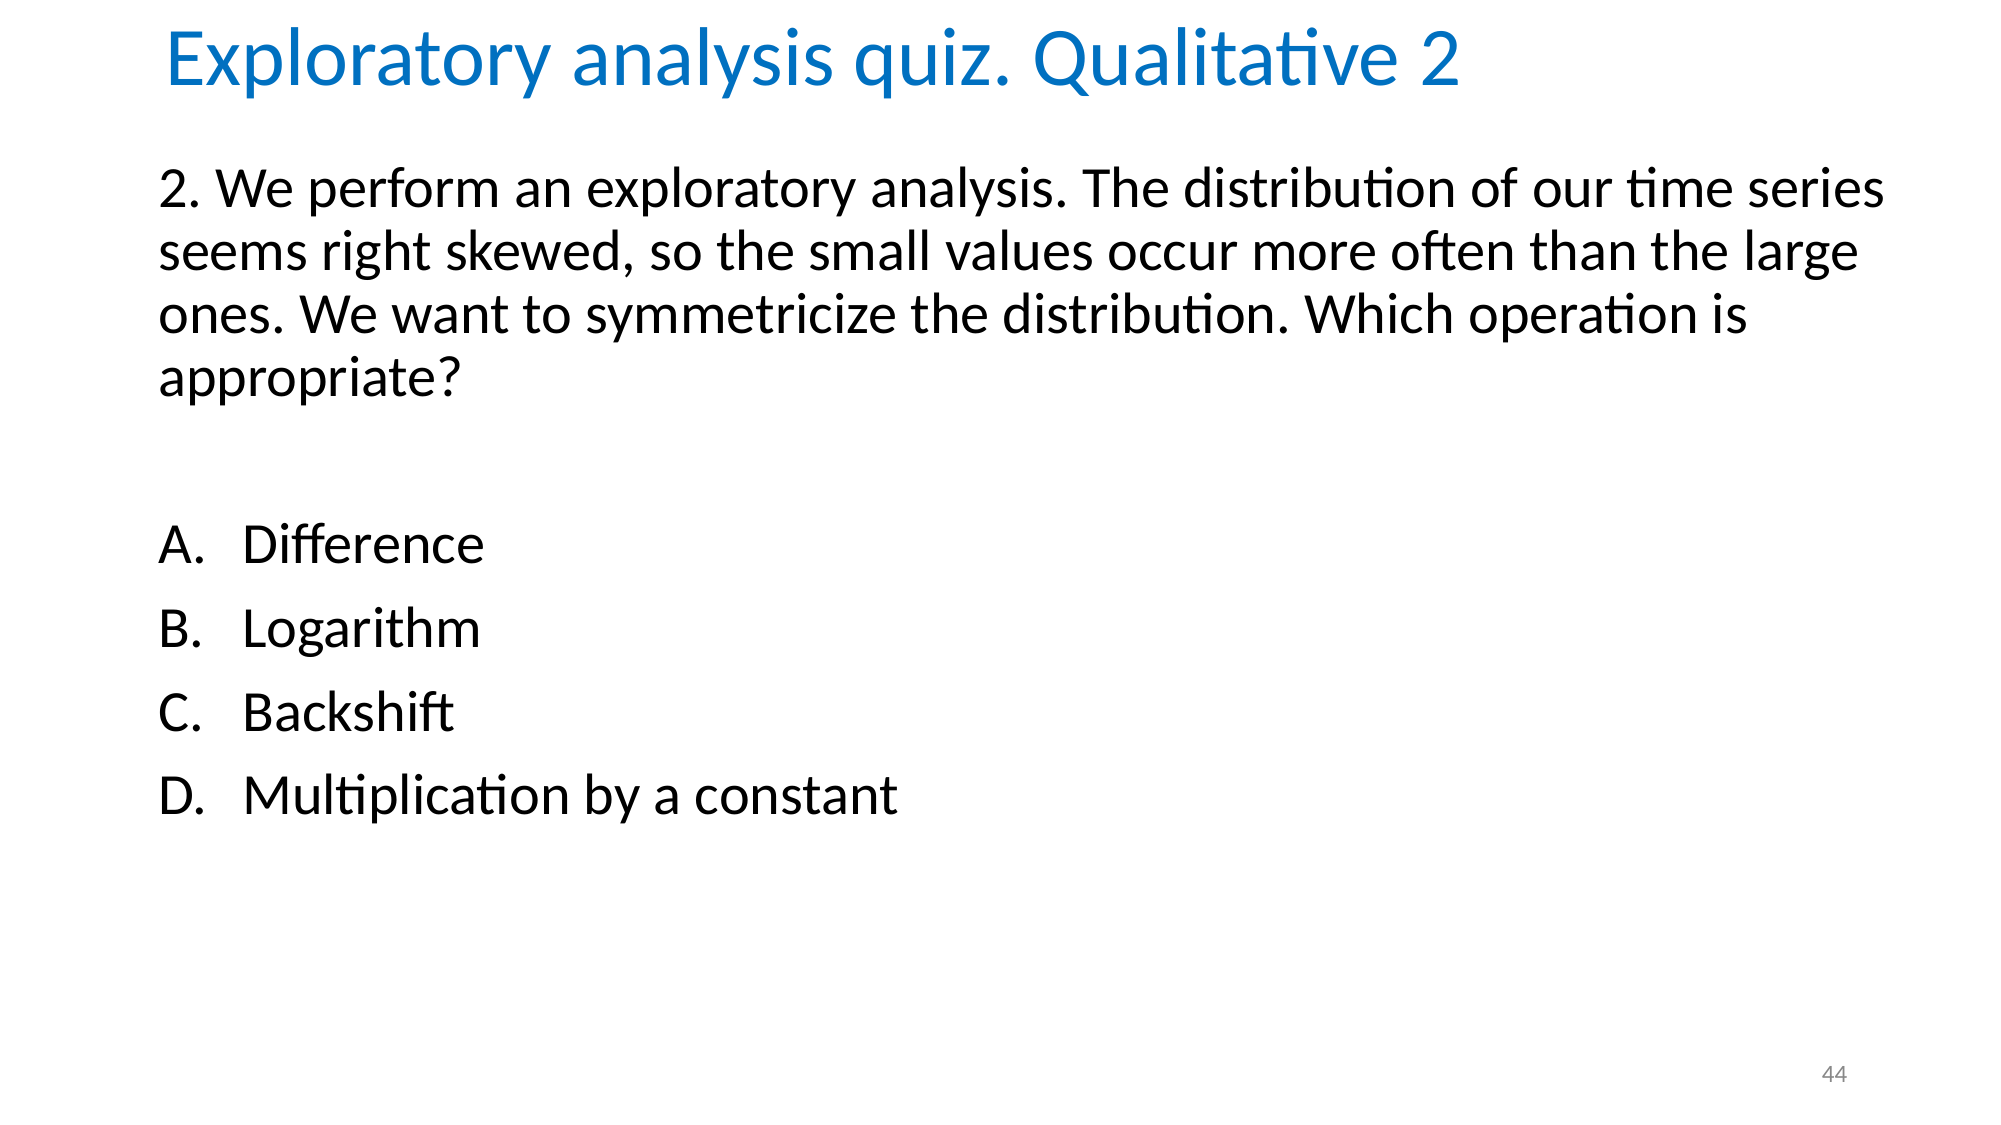

# Exploratory analysis quiz. Qualitative 2
2. We perform an exploratory analysis. The distribution of our time series seems right skewed, so the small values occur more often than the large ones. We want to symmetricize the distribution. Which operation is appropriate?

Difference
Logarithm
Backshift
Multiplication by a constant

44